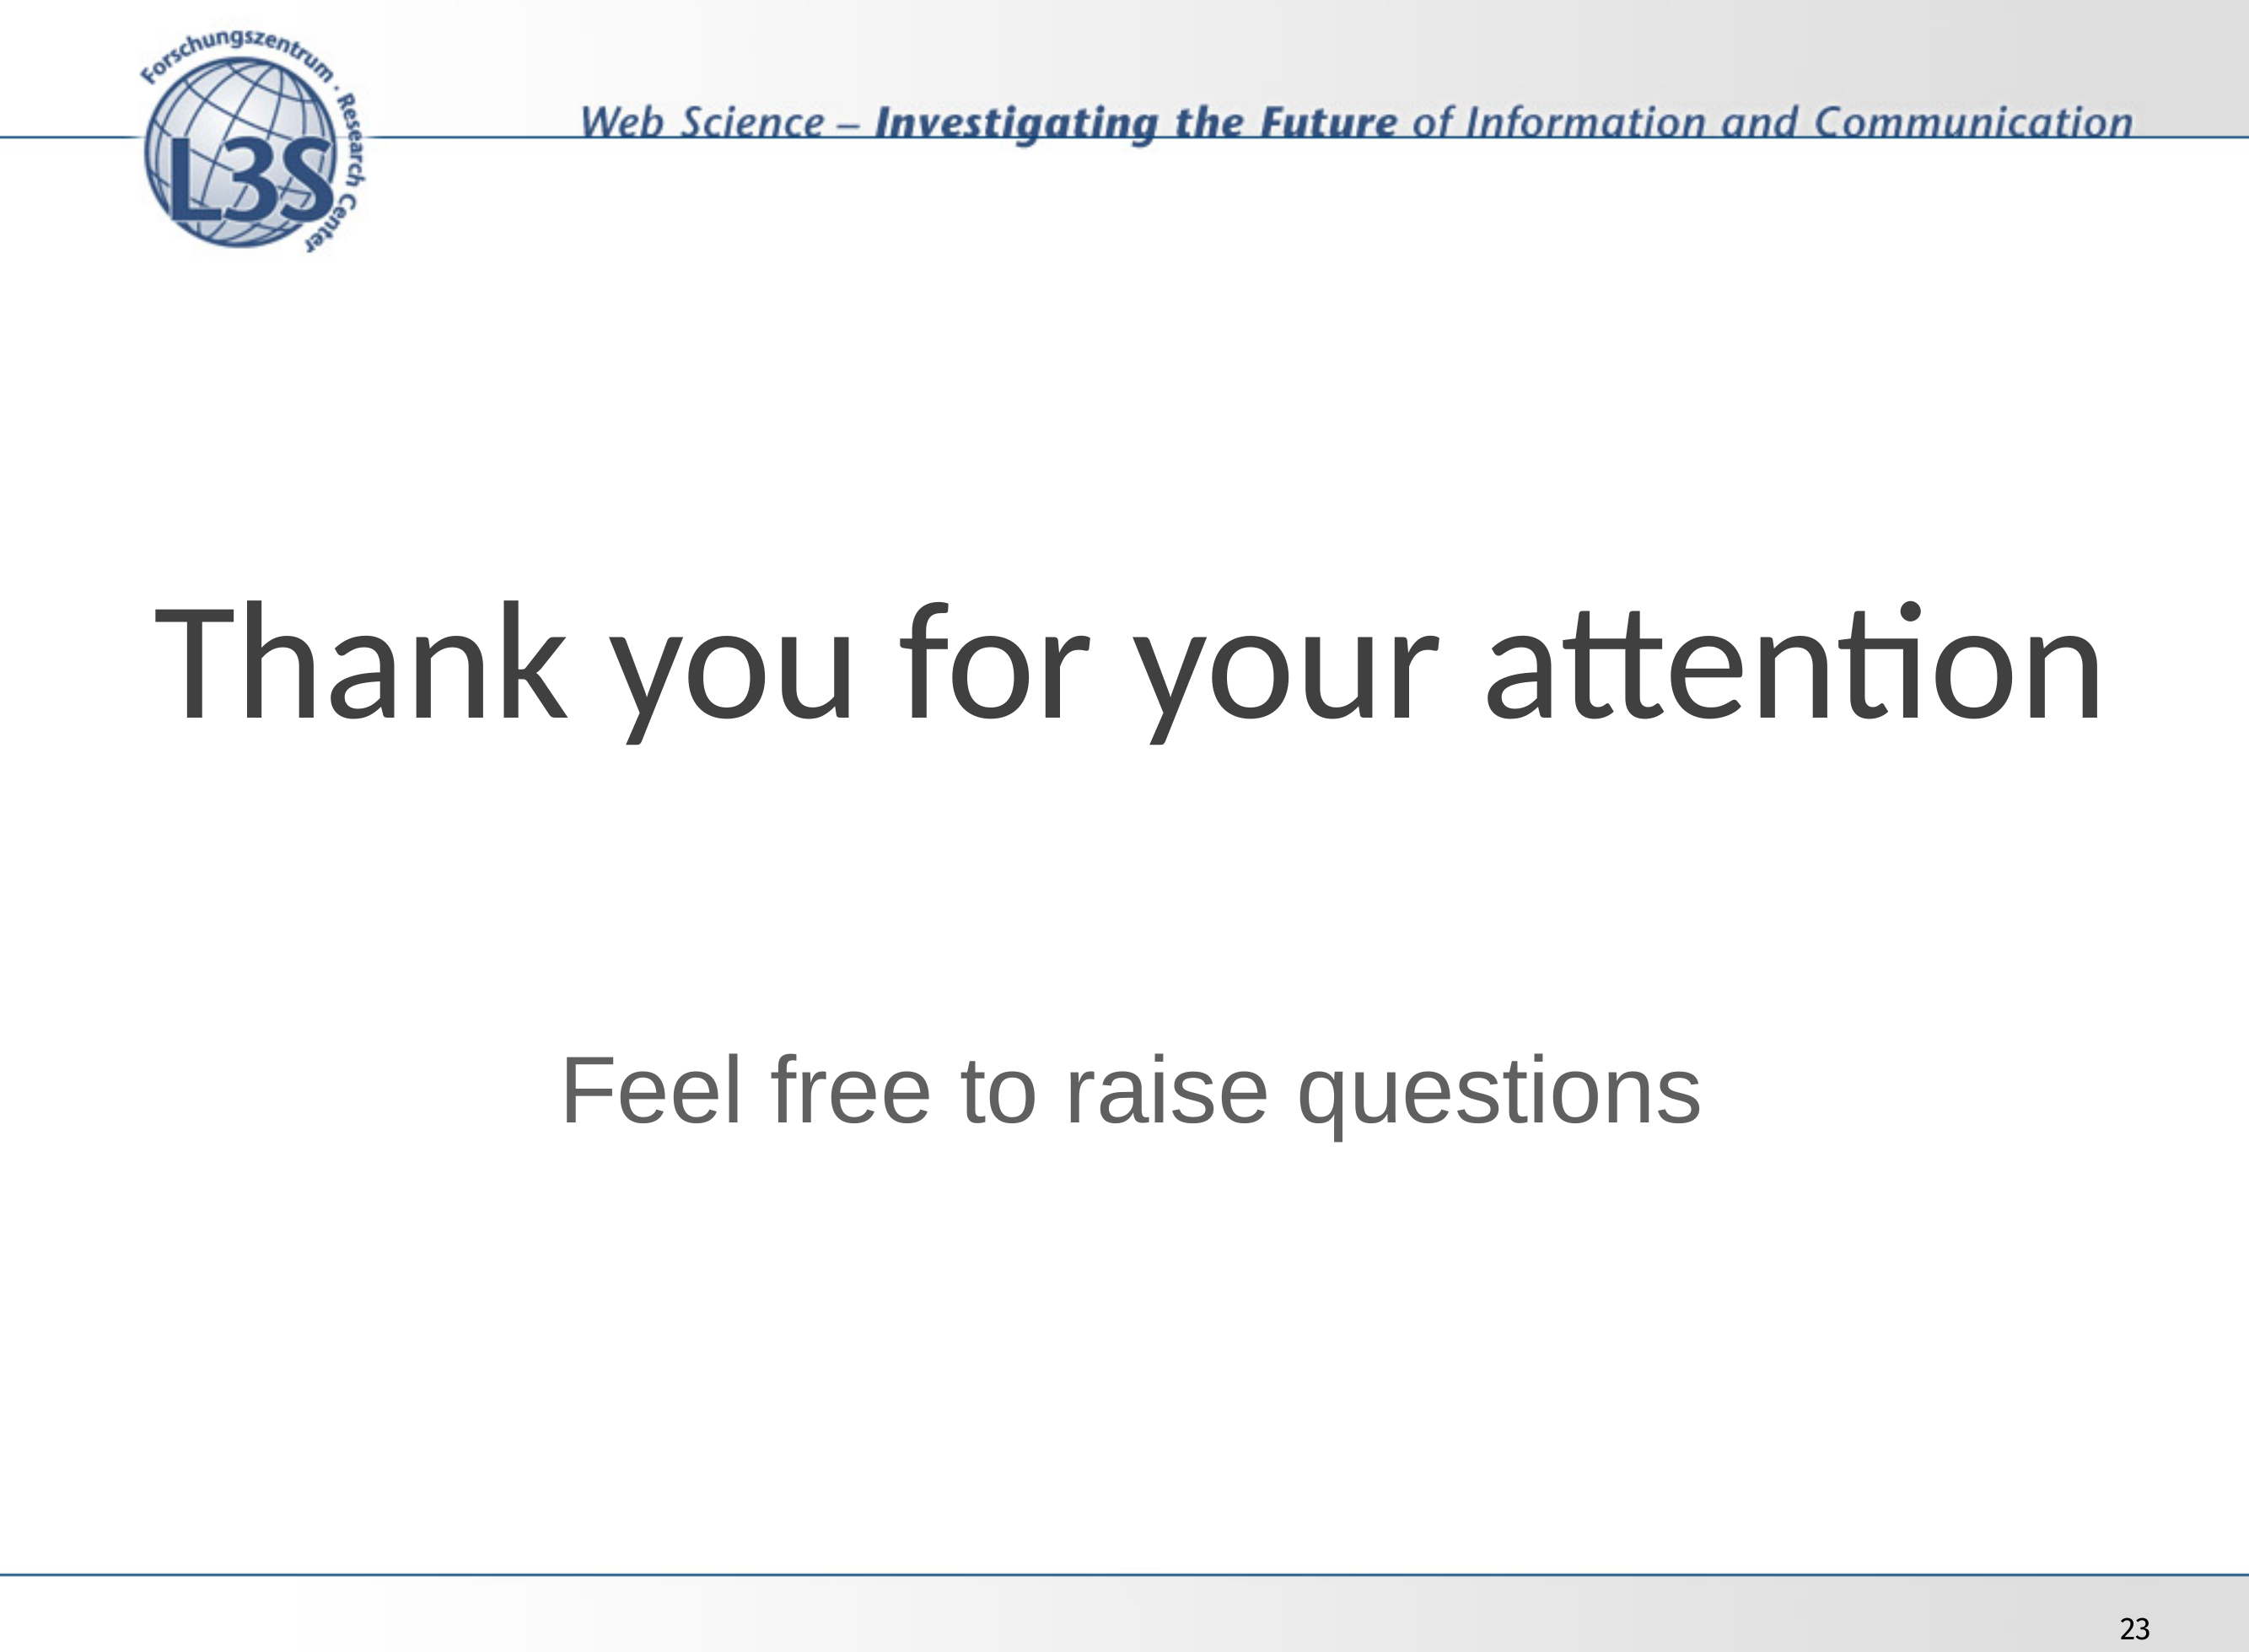

Thank you for your attention
Feel free to raise questions
23